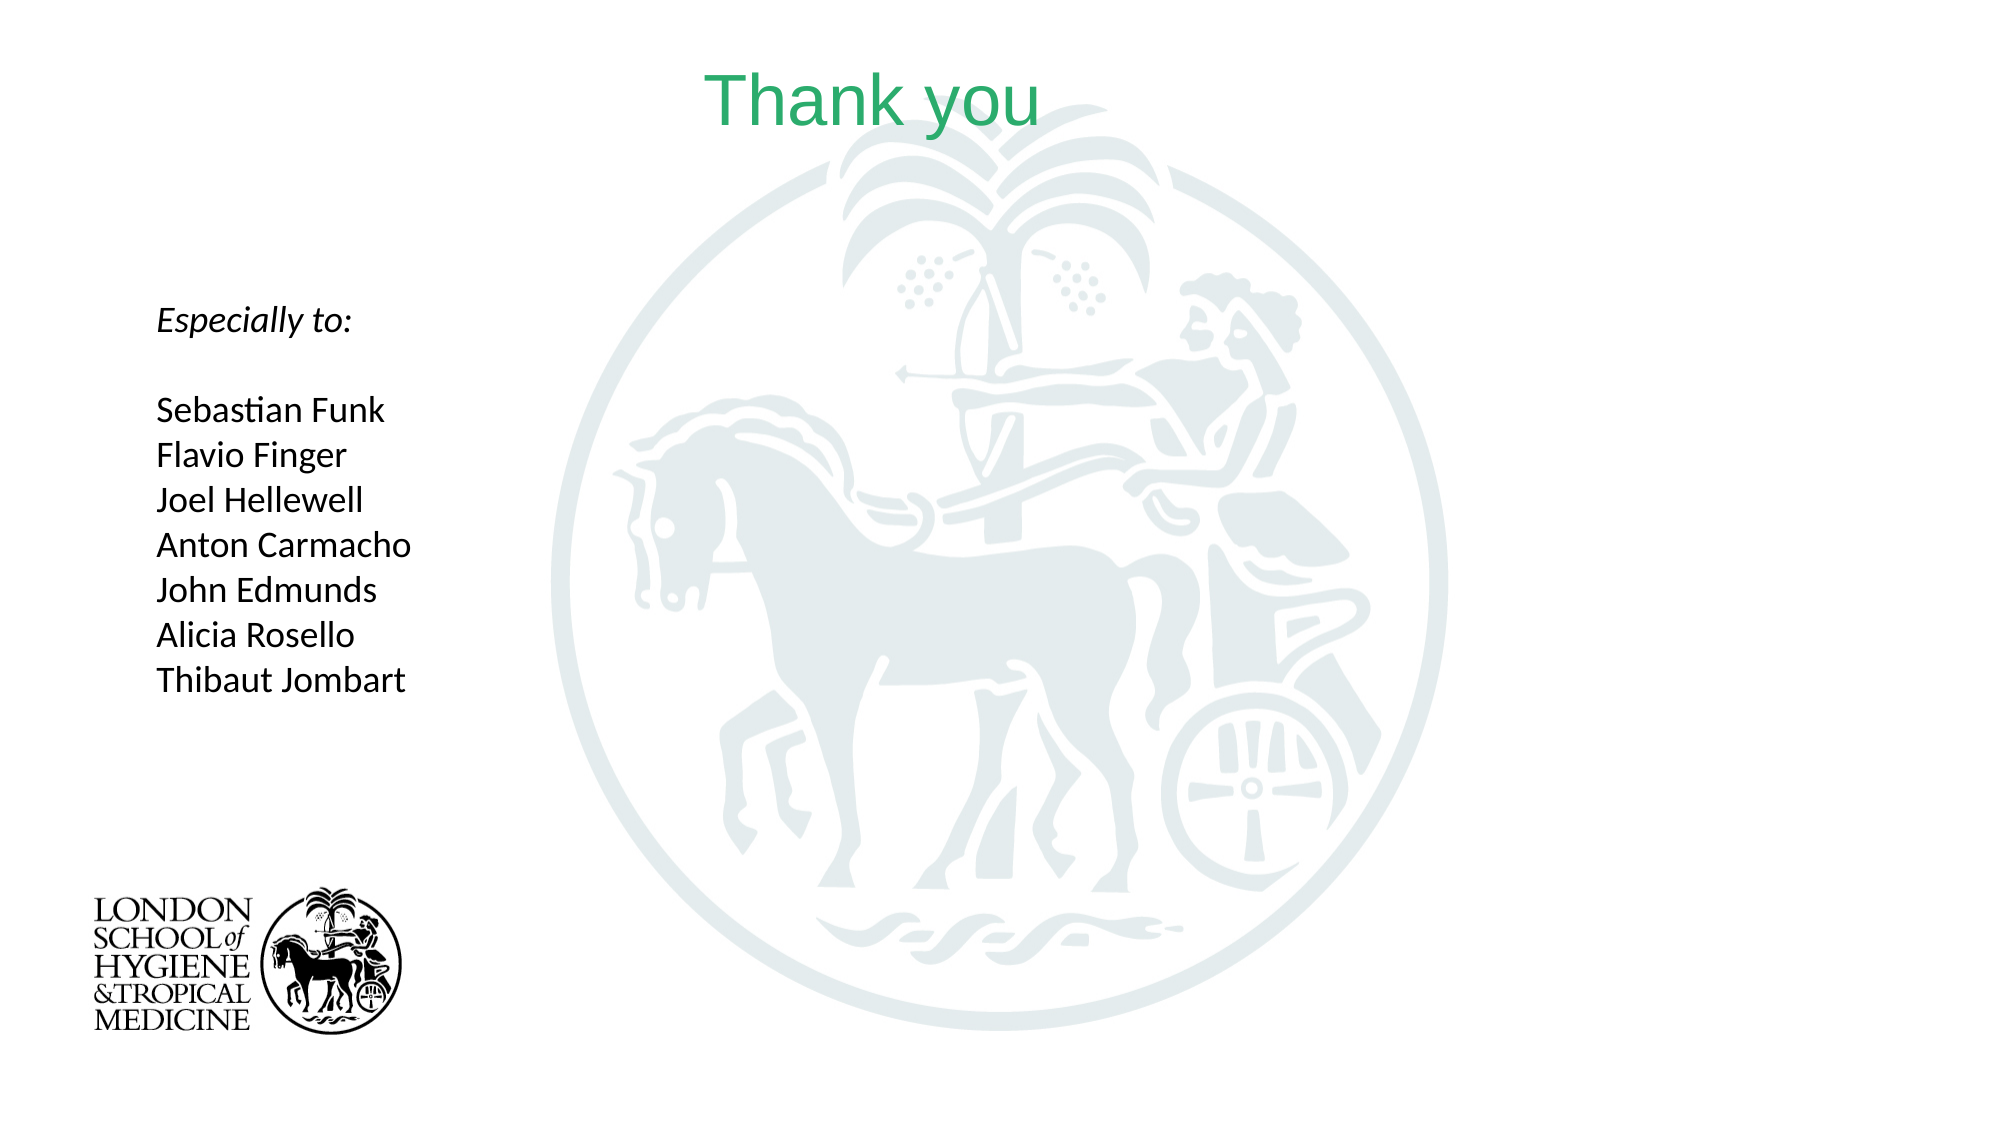

Thank you

Especially to:

Sebastian Funk
Flavio Finger
Joel Hellewell
Anton Carmacho
John Edmunds
Alicia Rosello
Thibaut Jombart